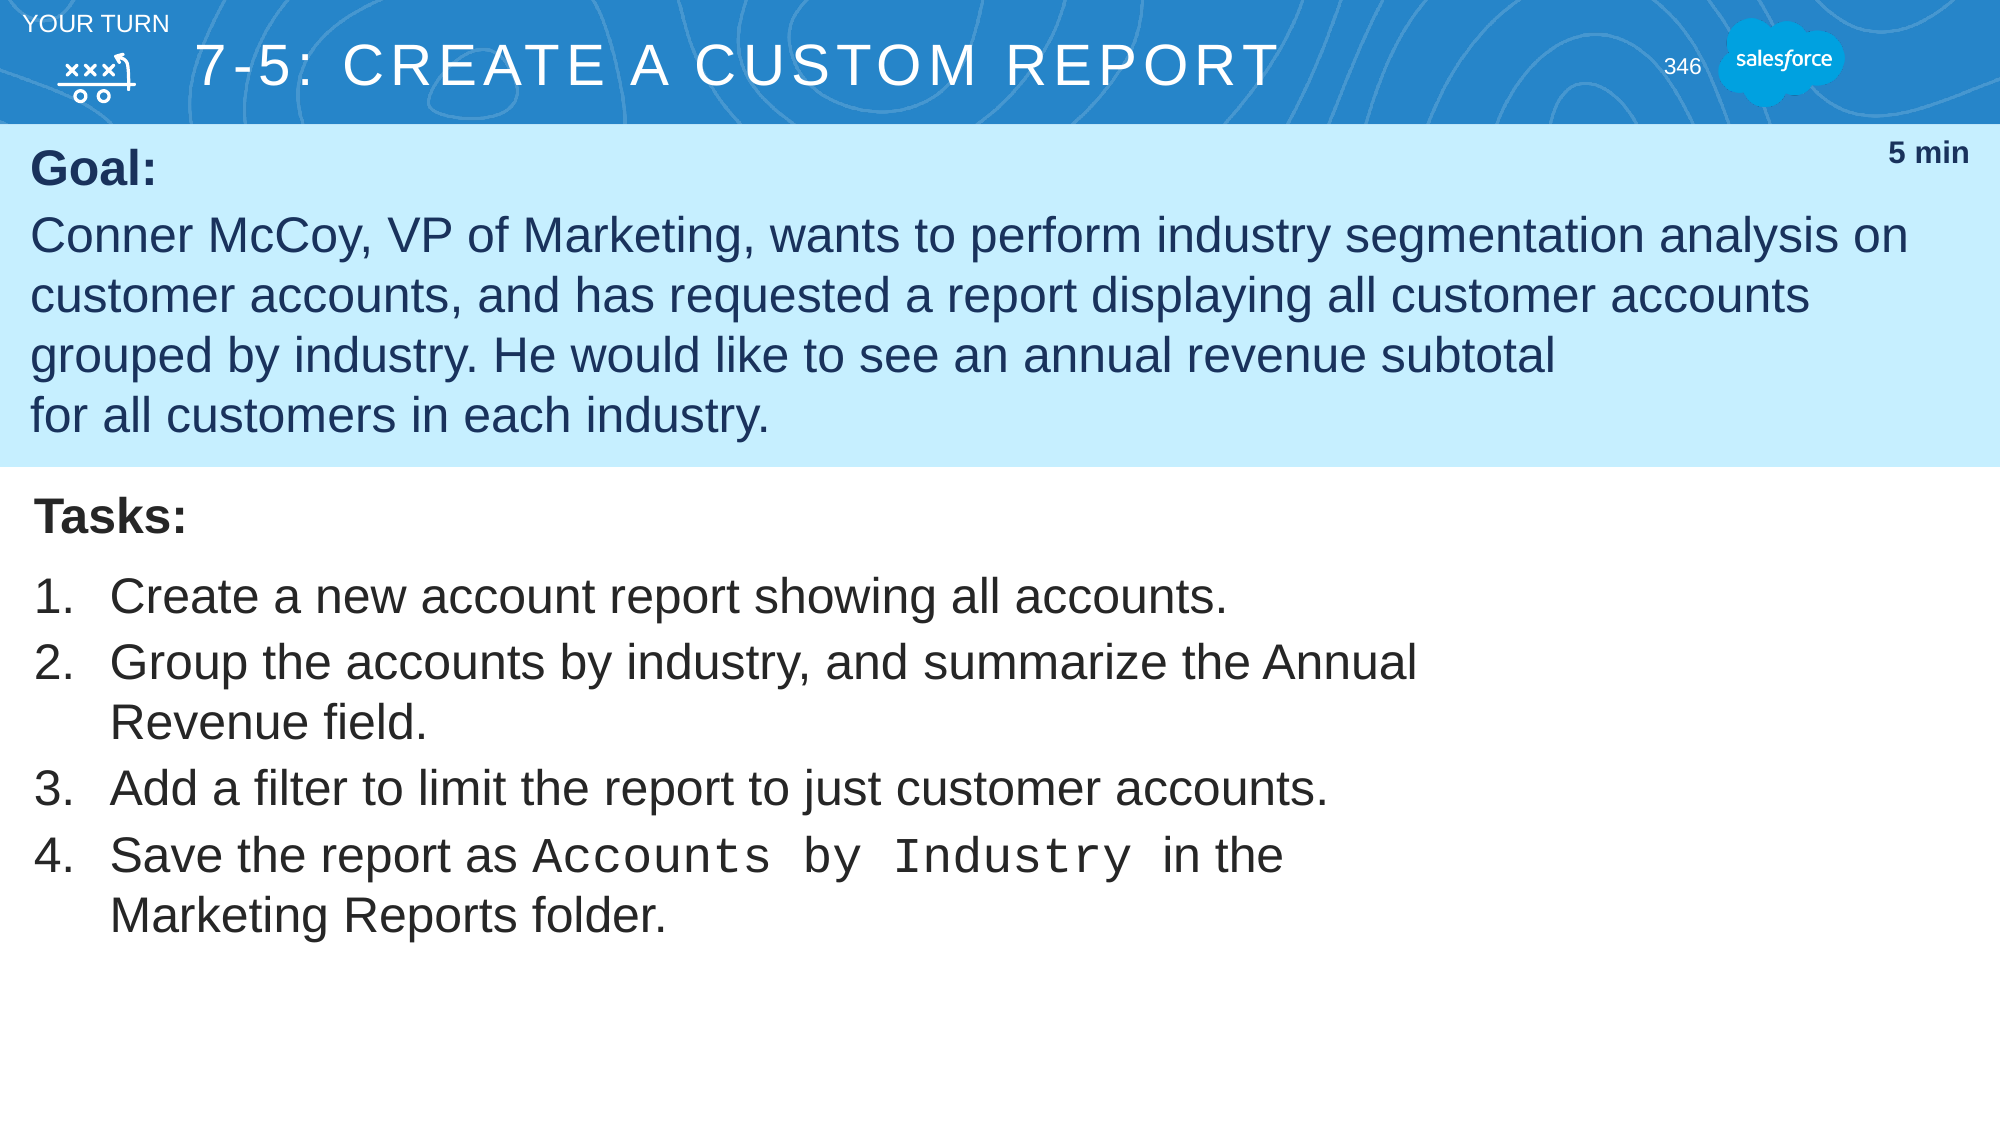

YOUR TURN
# 7-5: Create a Custom Report
346
Goal:
Conner McCoy, VP of Marketing, wants to perform industry segmentation analysis on customer accounts, and has requested a report displaying all customer accounts grouped by industry. He would like to see an annual revenue subtotal
for all customers in each industry.

5 min
Tasks:
Create a new account report showing all accounts.
Group the accounts by industry, and summarize the Annual Revenue field.
Add a filter to limit the report to just customer accounts.
Save the report as Accounts by Industry in the Marketing Reports folder.